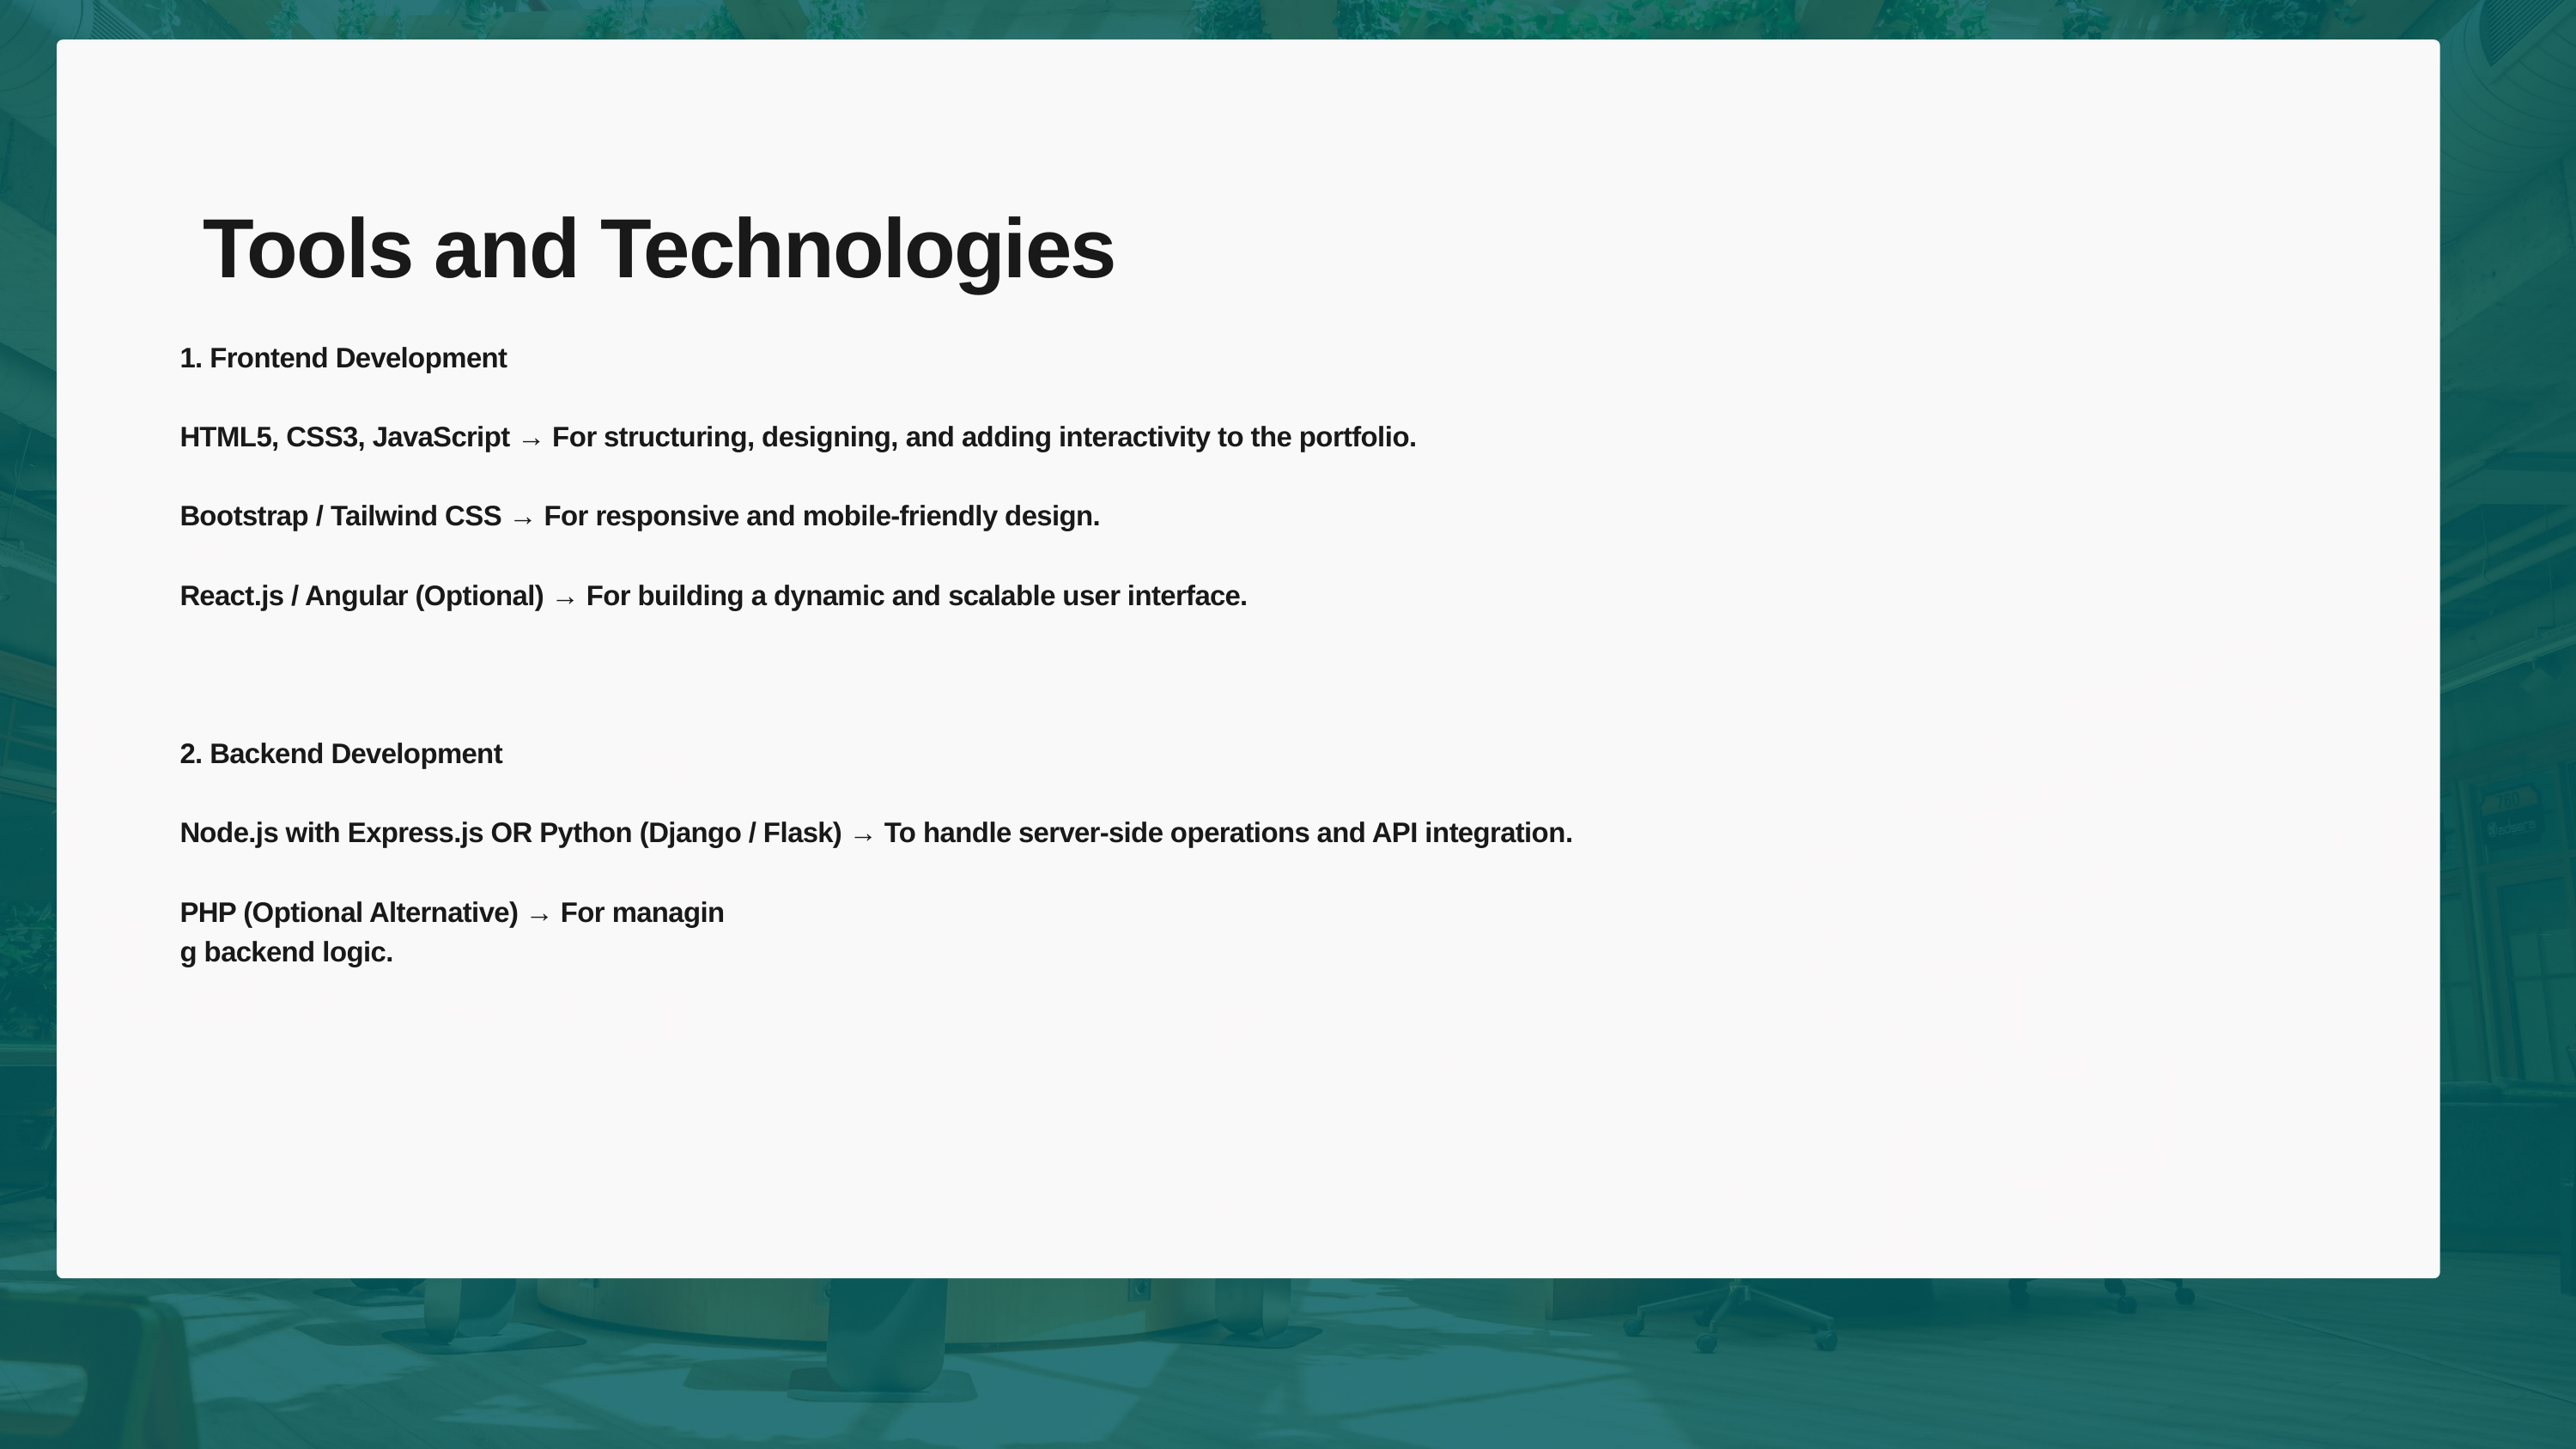

Tools and Technologies

1. Frontend Development

HTML5, CSS3, JavaScript → For structuring, designing, and adding interactivity to the portfolio.

Bootstrap / Tailwind CSS → For responsive and mobile-friendly design.

React.js / Angular (Optional) → For building a dynamic and scalable user interface.

2. Backend Development

Node.js with Express.js OR Python (Django / Flask) → To handle server-side operations and API integration.

PHP (Optional Alternative) → For managin
g backend logic.